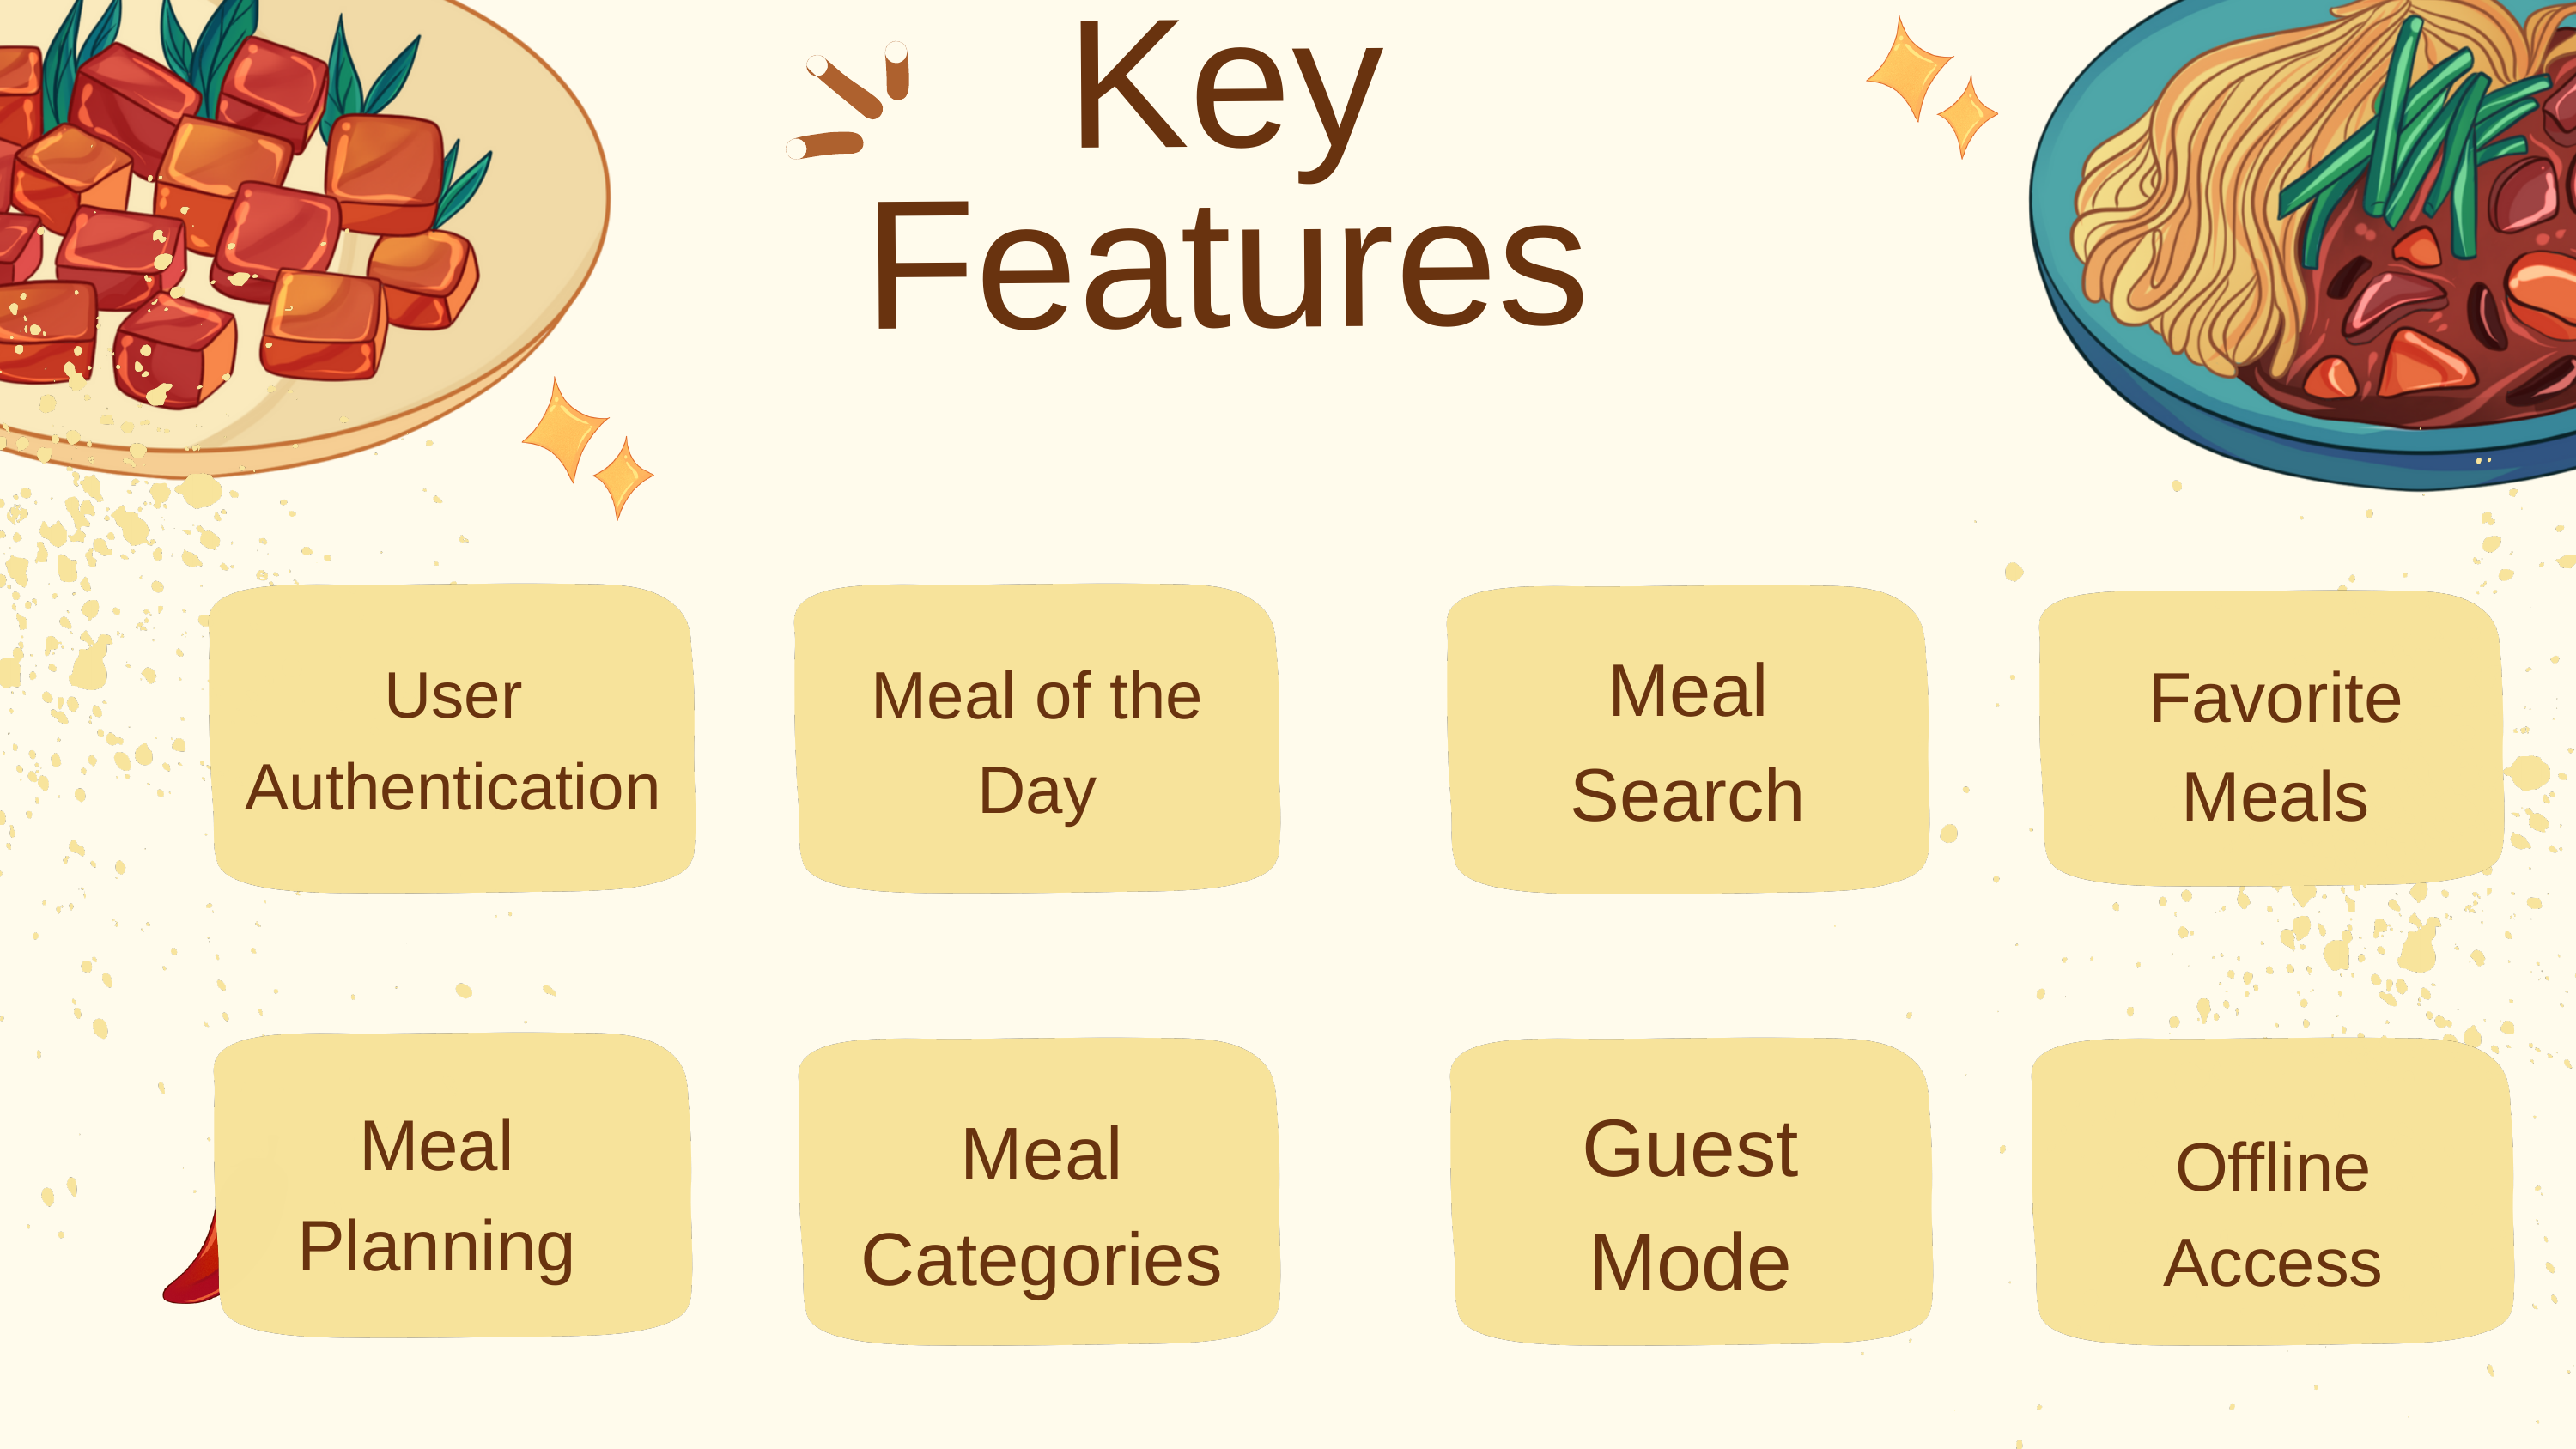

Key Features

Meal Search
Favorite
Meals
User Authentication
Meal of the Day

Guest Mode
Meal Planning
Meal Categories
Offline Access